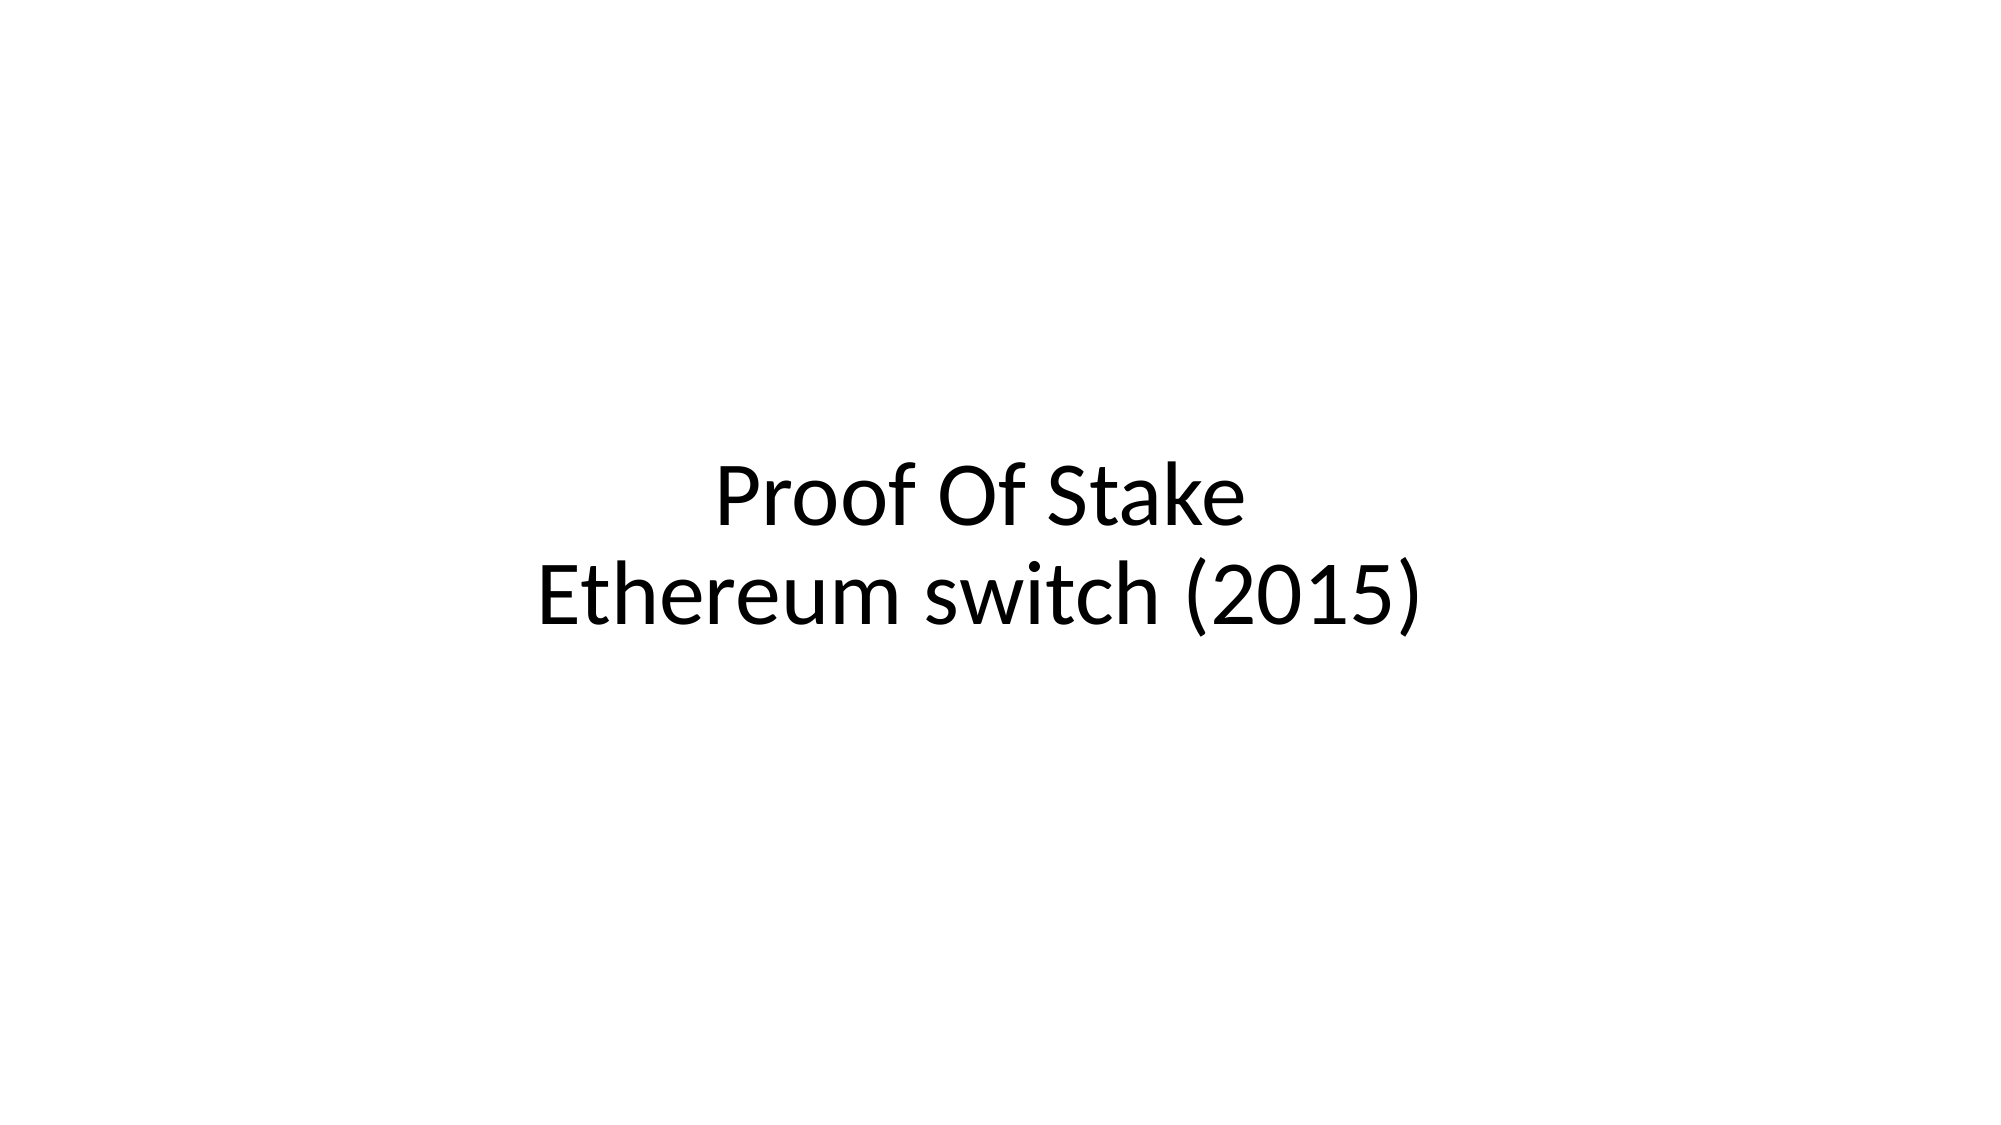

# Proof Of Stake Ethereum switch (2015)